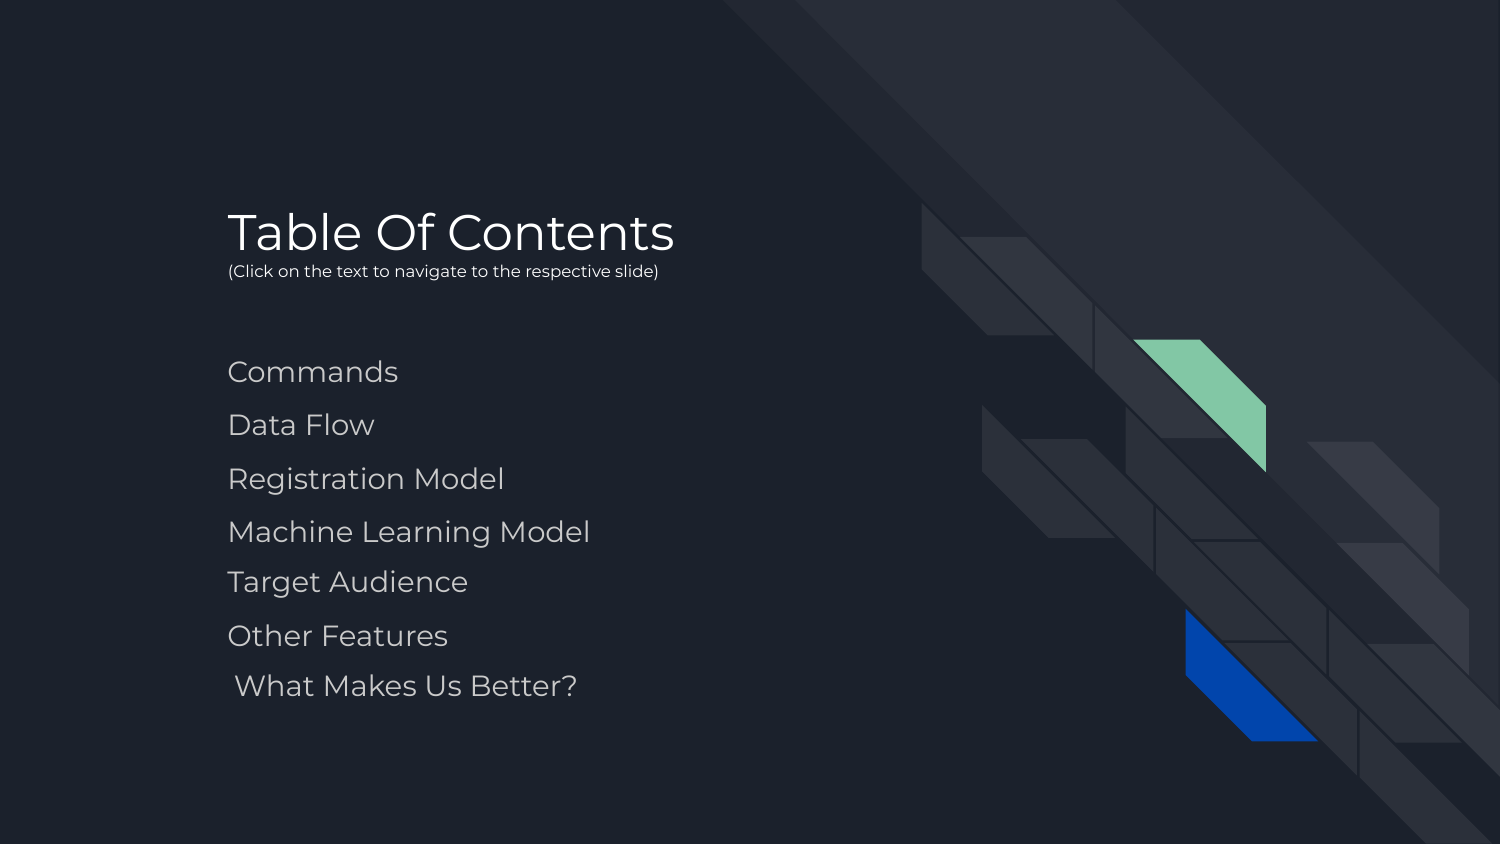

# Table Of Contents
(Click on the text to navigate to the respective slide)

Commands
Data Flow
Registration Model
Machine Learning Model
Target Audience
Other Features
What Makes Us Better?